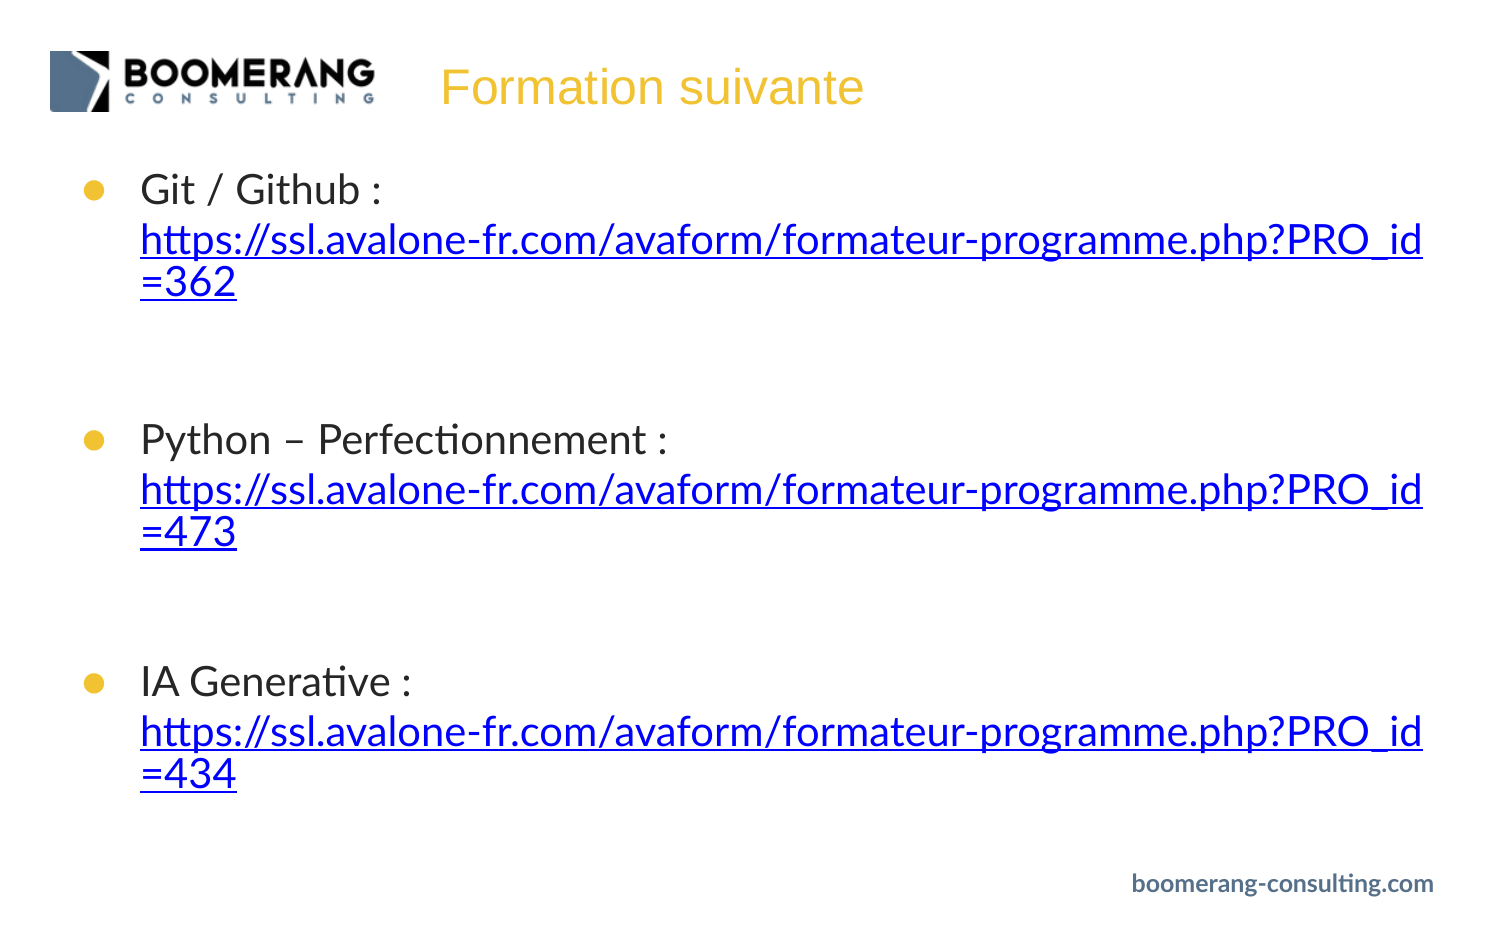

# Formation suivante
Git / Github : https://ssl.avalone-fr.com/avaform/formateur-programme.php?PRO_id=362

Python – Perfectionnement : https://ssl.avalone-fr.com/avaform/formateur-programme.php?PRO_id=473

IA Generative : https://ssl.avalone-fr.com/avaform/formateur-programme.php?PRO_id=434